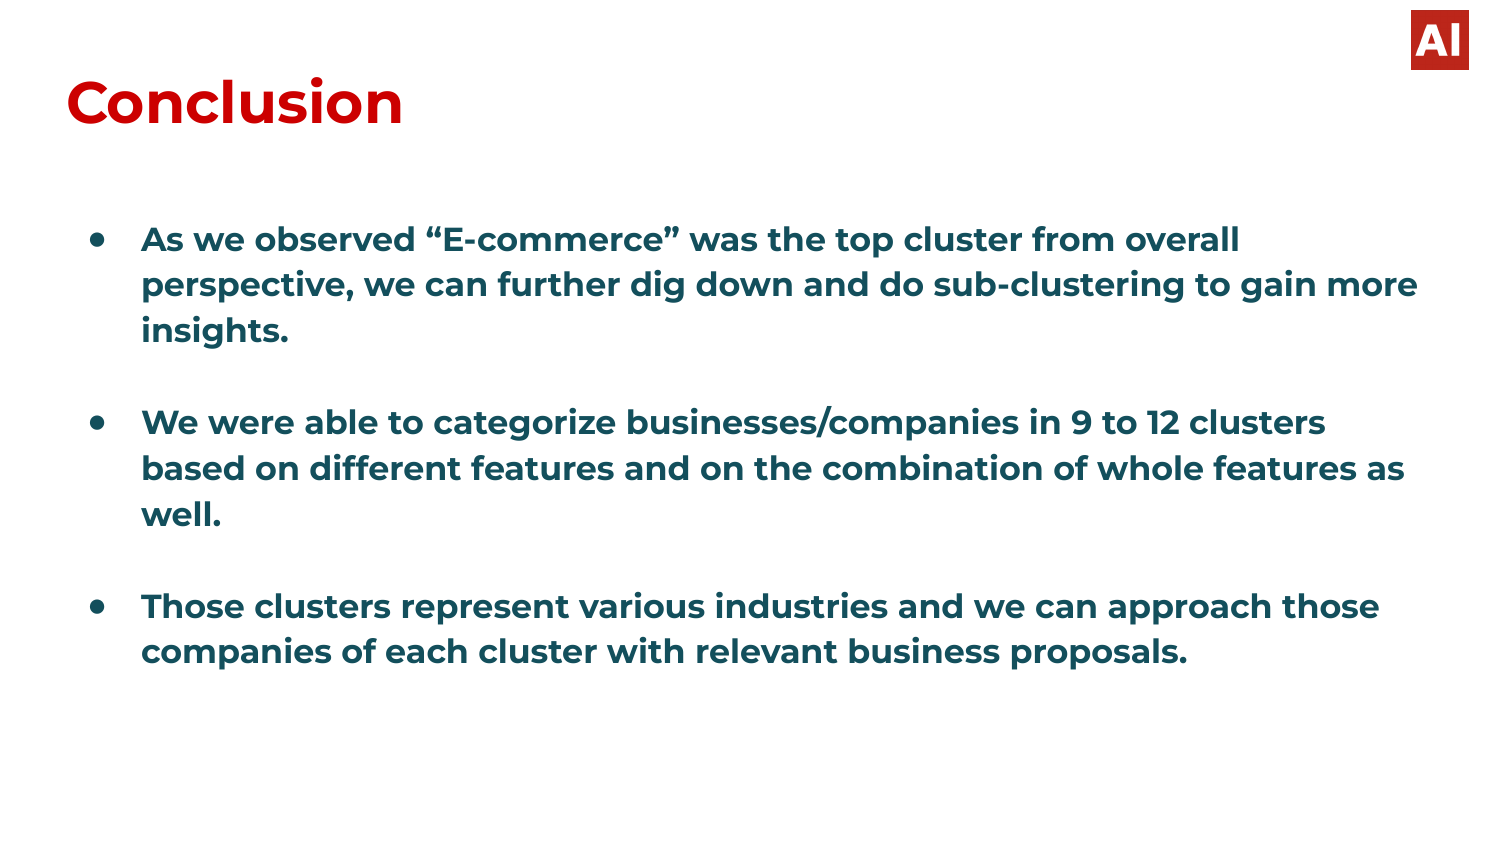

# Conclusion
As we observed “E-commerce” was the top cluster from overall perspective, we can further dig down and do sub-clustering to gain more insights.

We were able to categorize businesses/companies in 9 to 12 clusters based on different features and on the combination of whole features as well.

Those clusters represent various industries and we can approach those companies of each cluster with relevant business proposals.